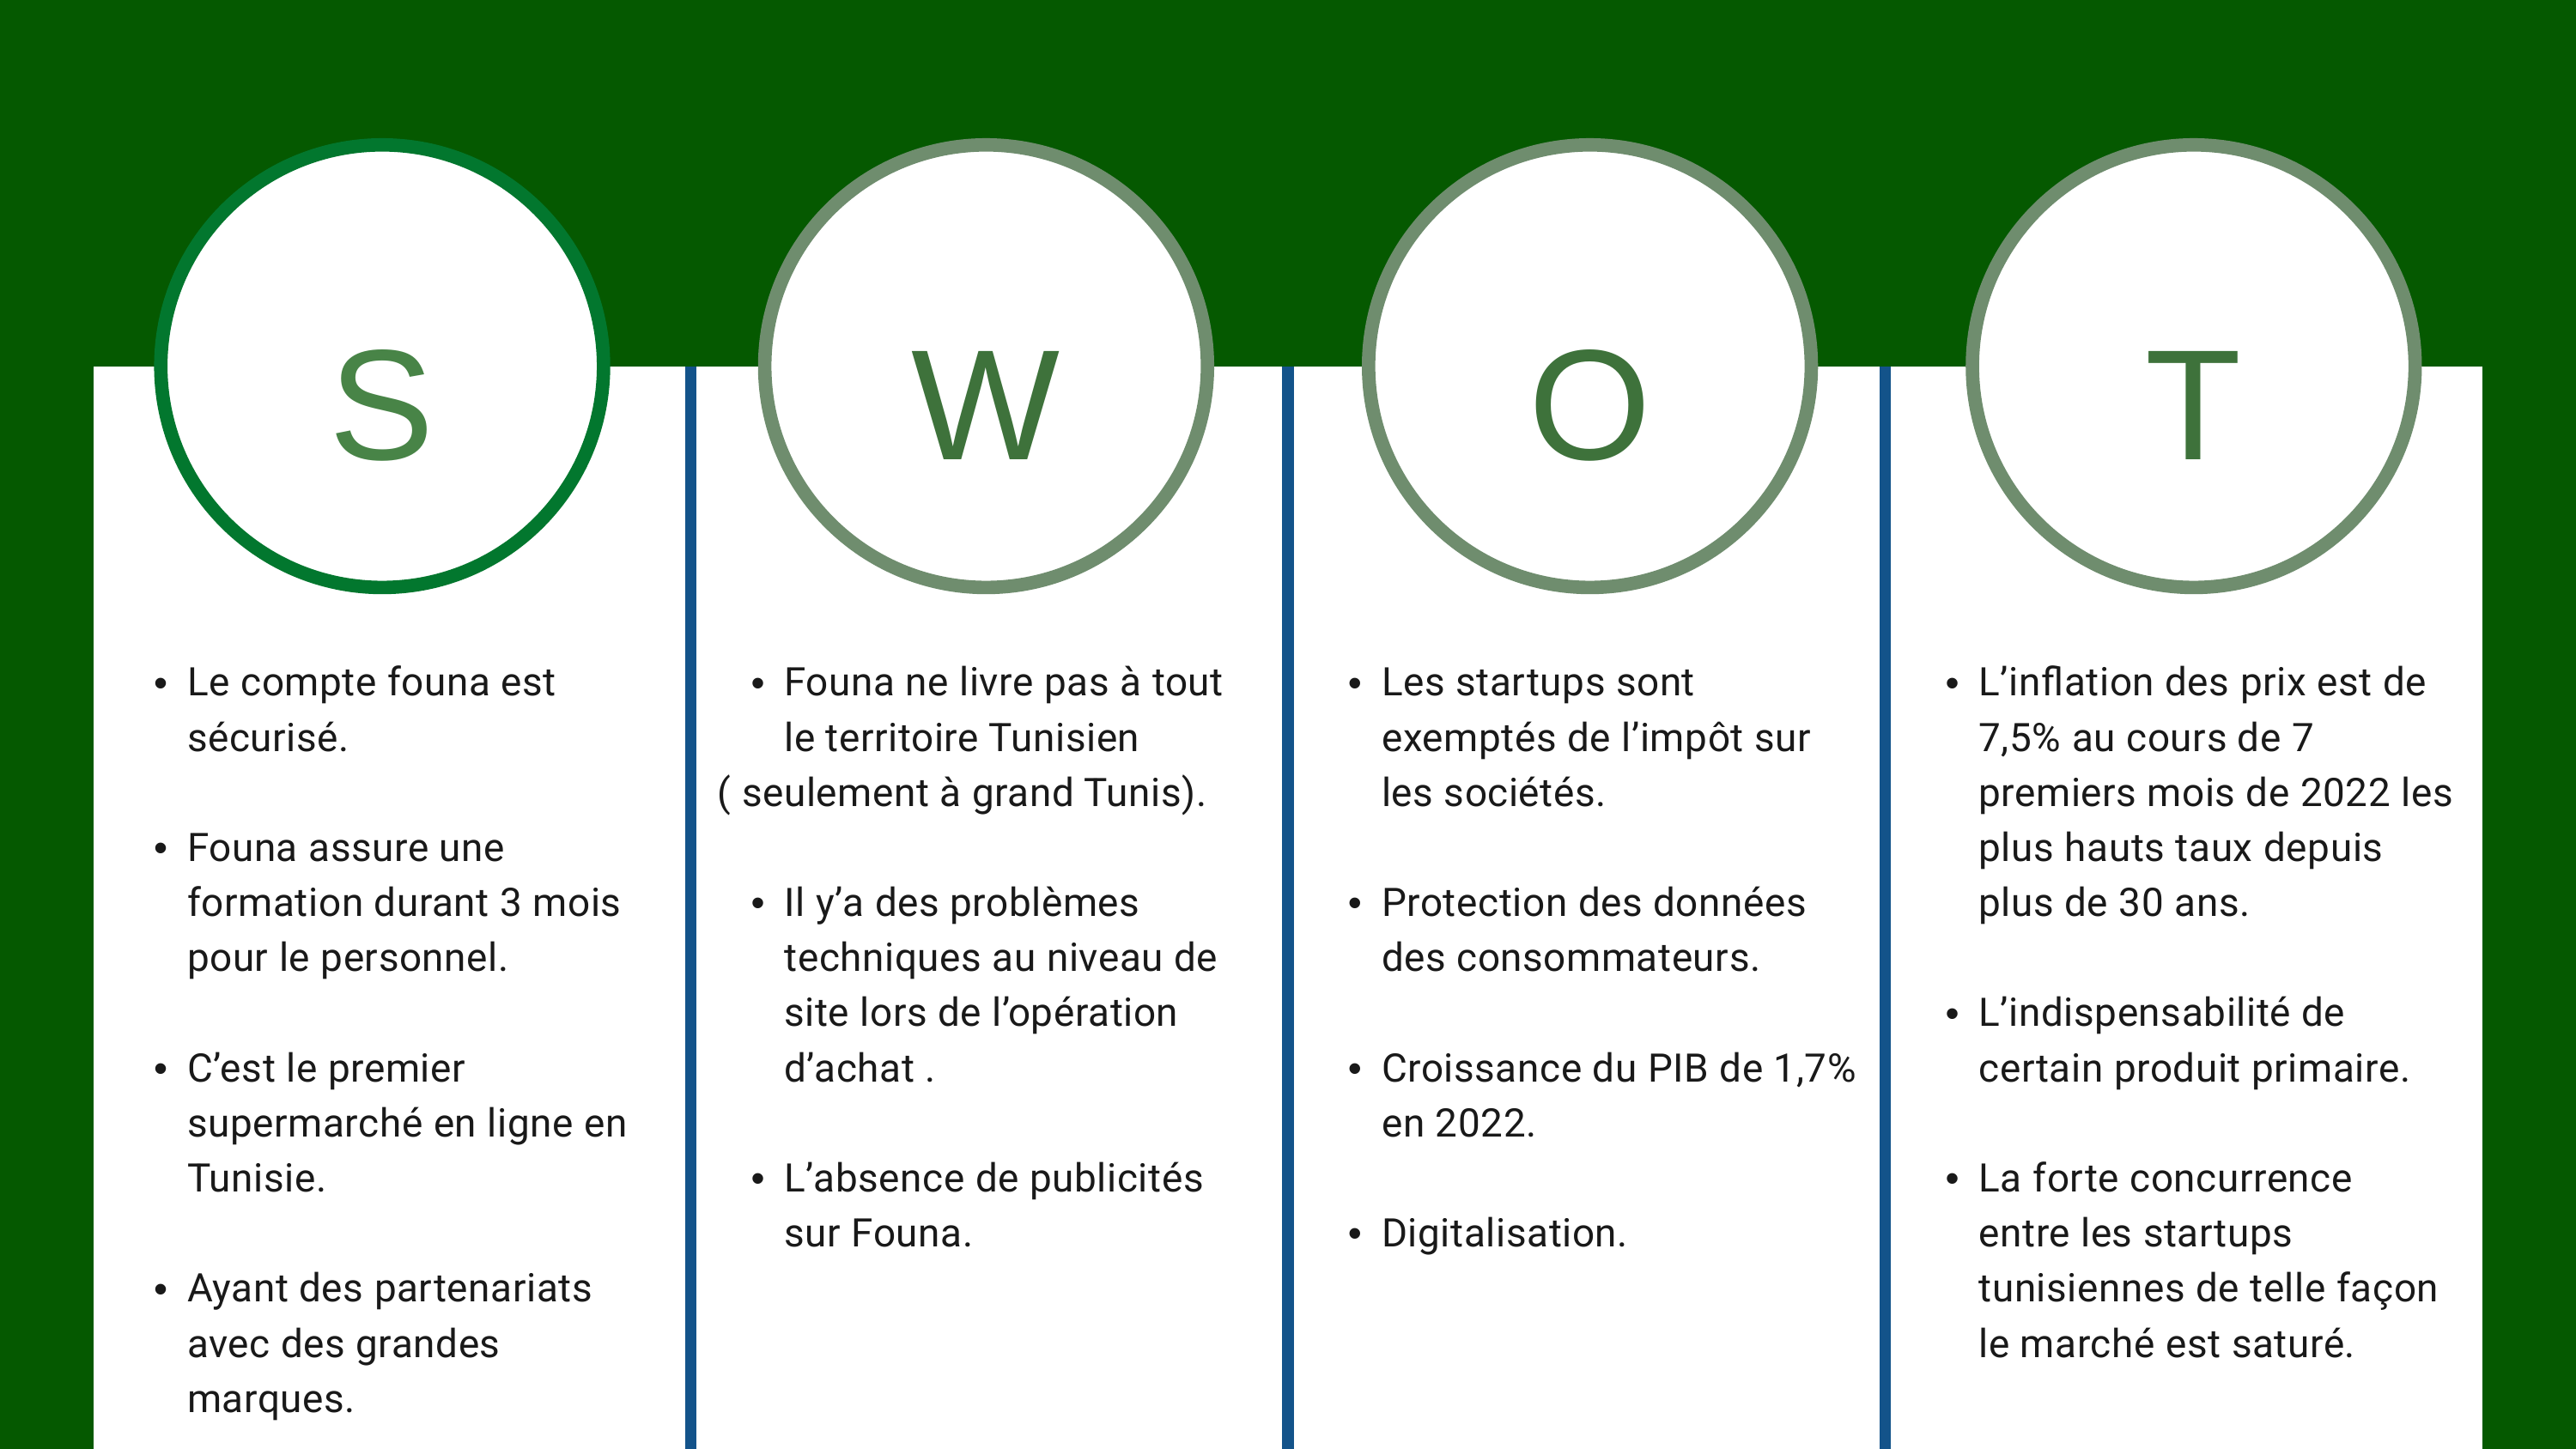

S

W

O

T
|  |  |  |  |
| --- | --- | --- | --- |
| Le compte founa est sécurisé. Founa assure une formation durant 3 mois pour le personnel. C’est le premier supermarché en ligne en Tunisie. Ayant des partenariats avec des grandes marques. | Founa ne livre pas à tout le territoire Tunisien ( seulement à grand Tunis). Il y’a des problèmes techniques au niveau de site lors de l’opération d’achat . L’absence de publicités sur Founa. | Les startups sont exemptés de l’impôt sur les sociétés. Protection des données des consommateurs. Croissance du PIB de 1,7% en 2022. Digitalisation. | L’inflation des prix est de 7,5% au cours de 7 premiers mois de 2022 les plus hauts taux depuis plus de 30 ans. L’indispensabilité de certain produit primaire. La forte concurrence entre les startups tunisiennes de telle façon le marché est saturé. |